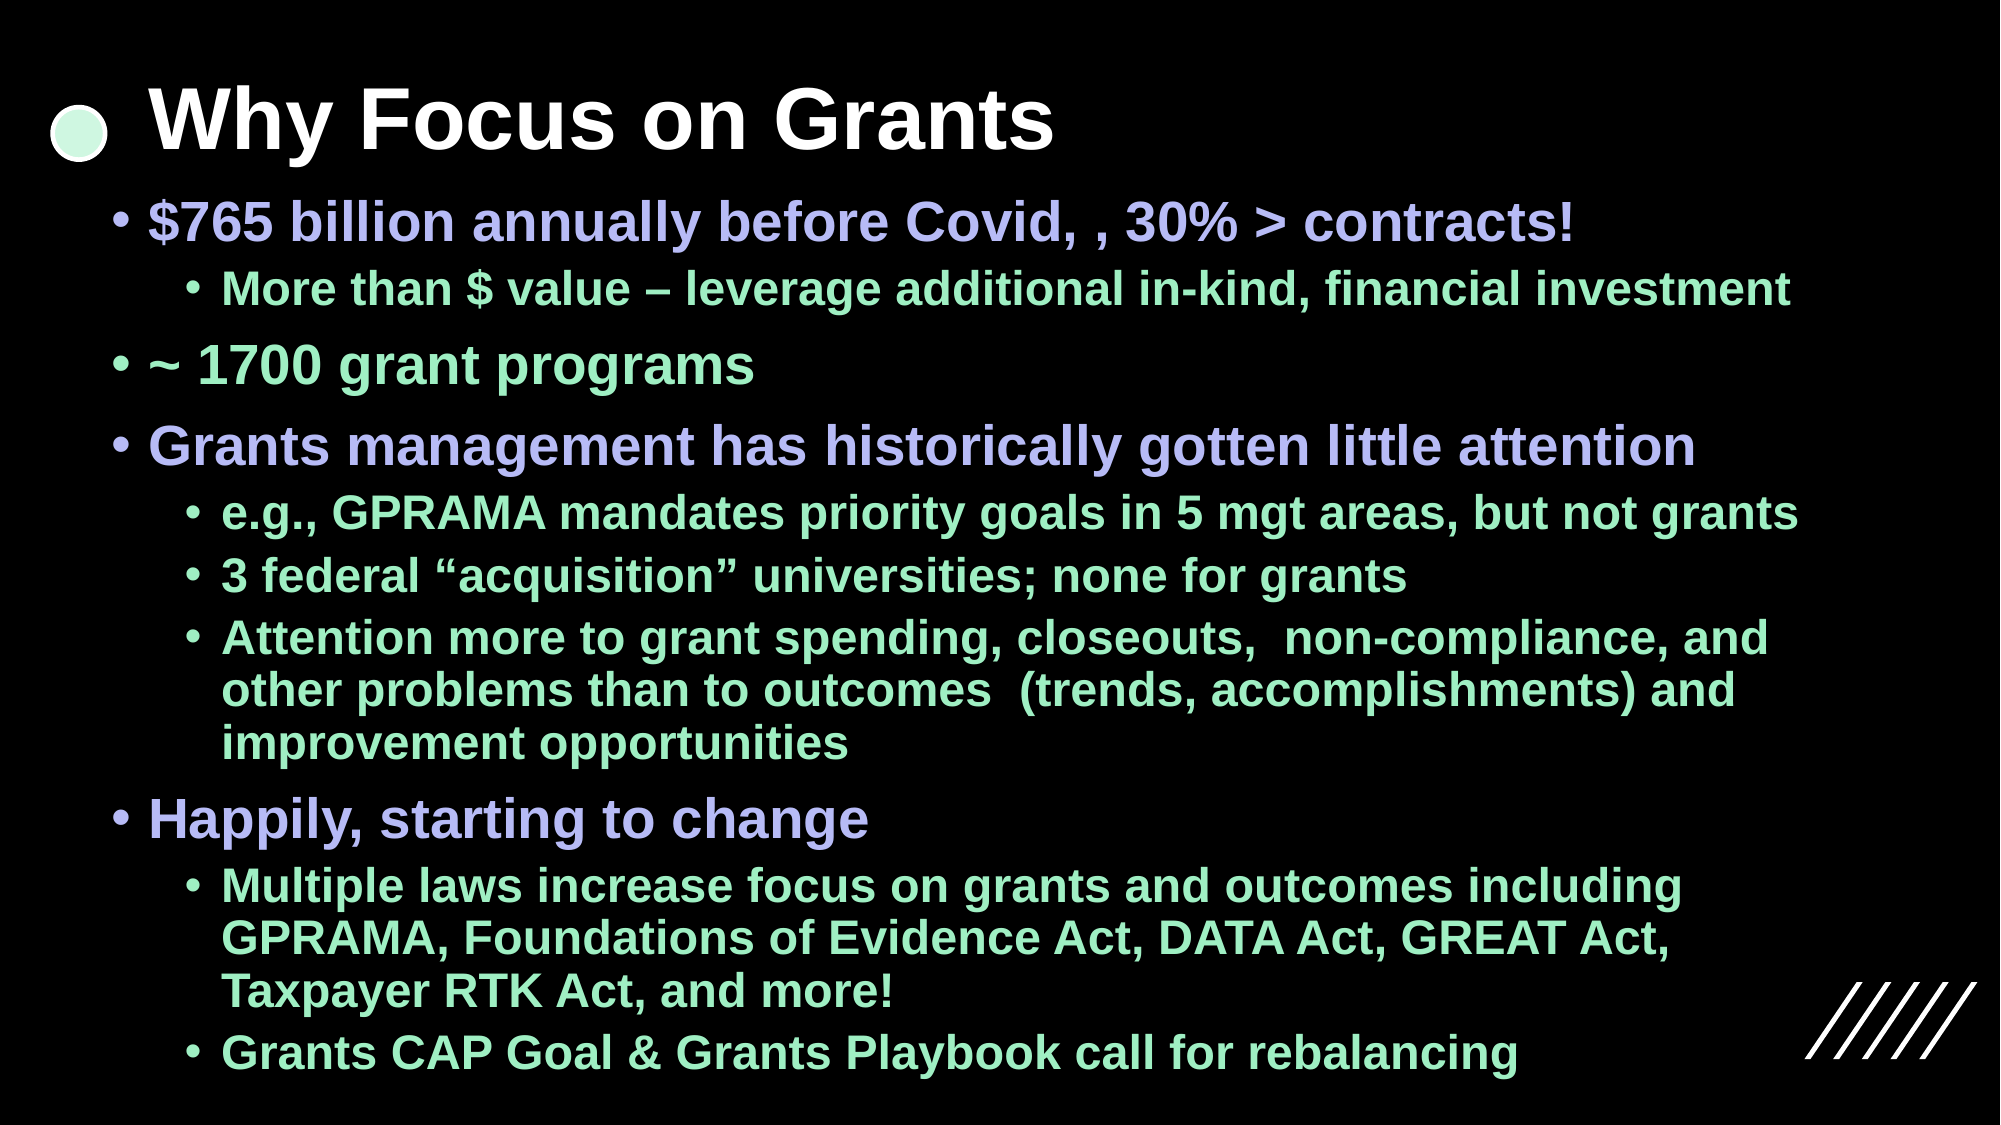

# Why Focus on Grants
$765 billion annually before Covid, , 30% > contracts!
More than $ value – leverage additional in-kind, financial investment
~ 1700 grant programs
Grants management has historically gotten little attention
e.g., GPRAMA mandates priority goals in 5 mgt areas, but not grants
3 federal “acquisition” universities; none for grants
Attention more to grant spending, closeouts,  non-compliance, and other problems than to outcomes  (trends, accomplishments) and improvement opportunities
Happily, starting to change
Multiple laws increase focus on grants and outcomes including GPRAMA, Foundations of Evidence Act, DATA Act, GREAT Act, Taxpayer RTK Act, and more!
Grants CAP Goal & Grants Playbook call for rebalancing